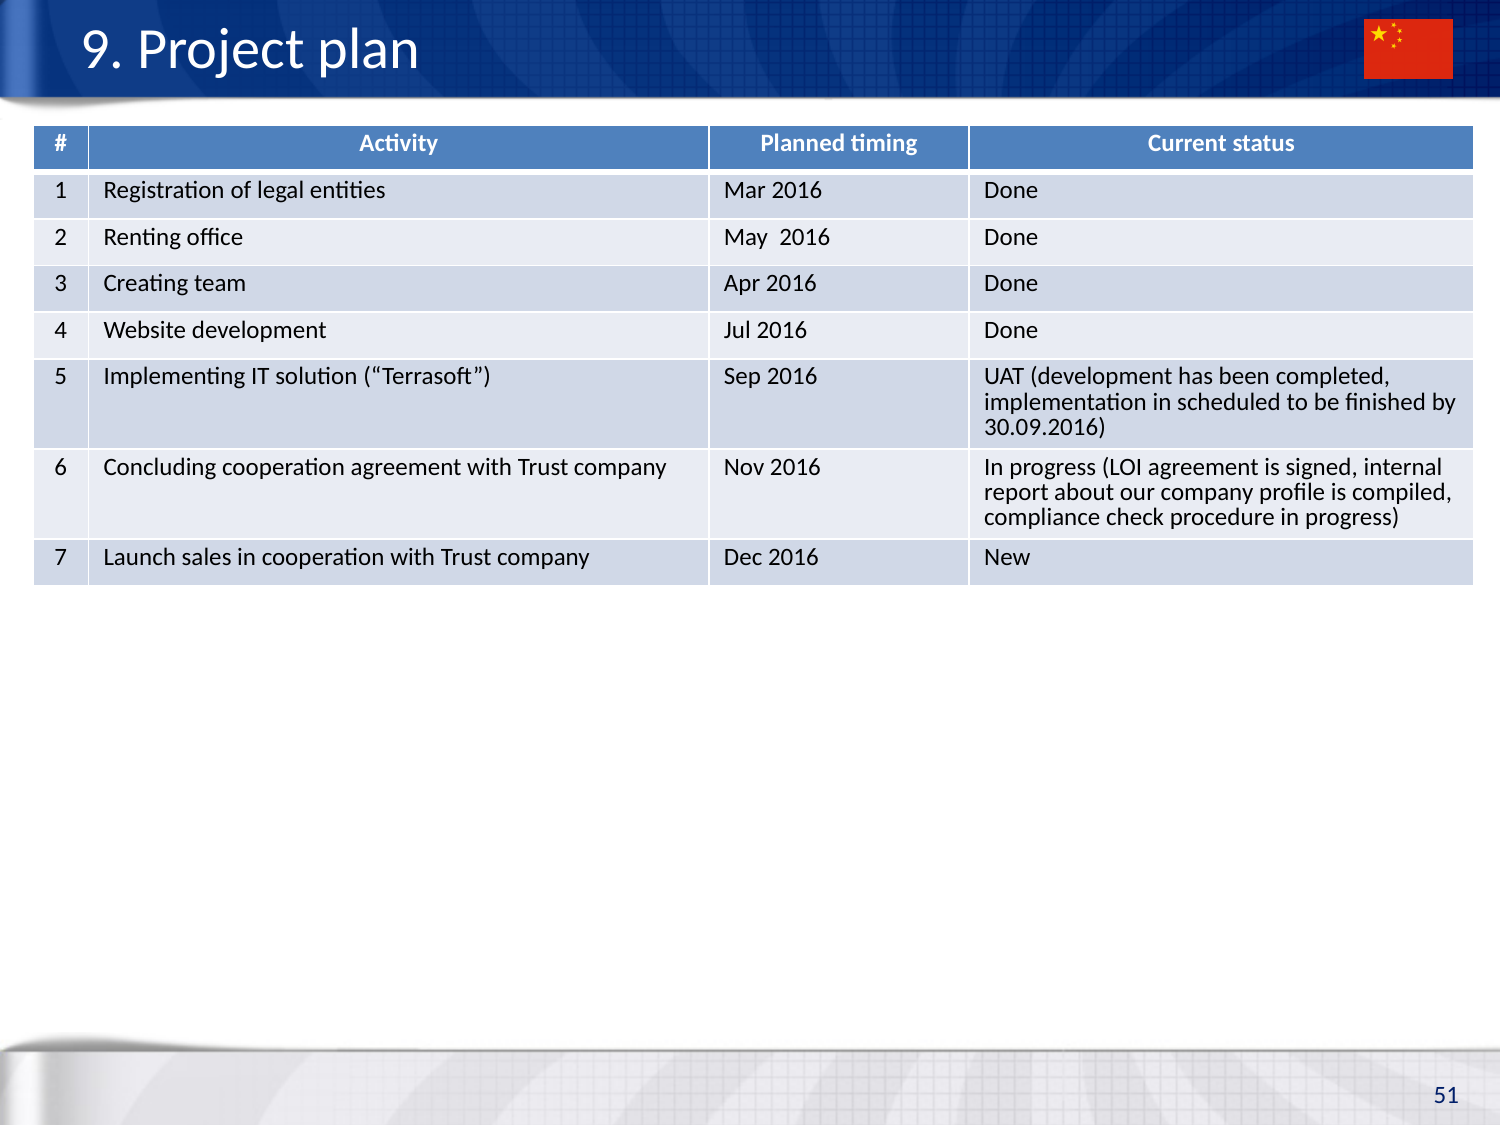

# 9. Project plan
| # | Activity | Planned timing | Current status |
| --- | --- | --- | --- |
| 1 | Registration of legal entities | Mar 2016 | Done |
| 2 | Renting office | May 2016 | Done |
| 3 | Creating team | Apr 2016 | Done |
| 4 | Website development | Jul 2016 | Done |
| 5 | Implementing IT solution (“Terrasoft”) | Sep 2016 | UAT (development has been completed, implementation in scheduled to be finished by 30.09.2016) |
| 6 | Concluding cooperation agreement with Trust company | Nov 2016 | In progress (LOI agreement is signed, internal report about our company profile is compiled, compliance check procedure in progress) |
| 7 | Launch sales in cooperation with Trust company | Dec 2016 | New |
51